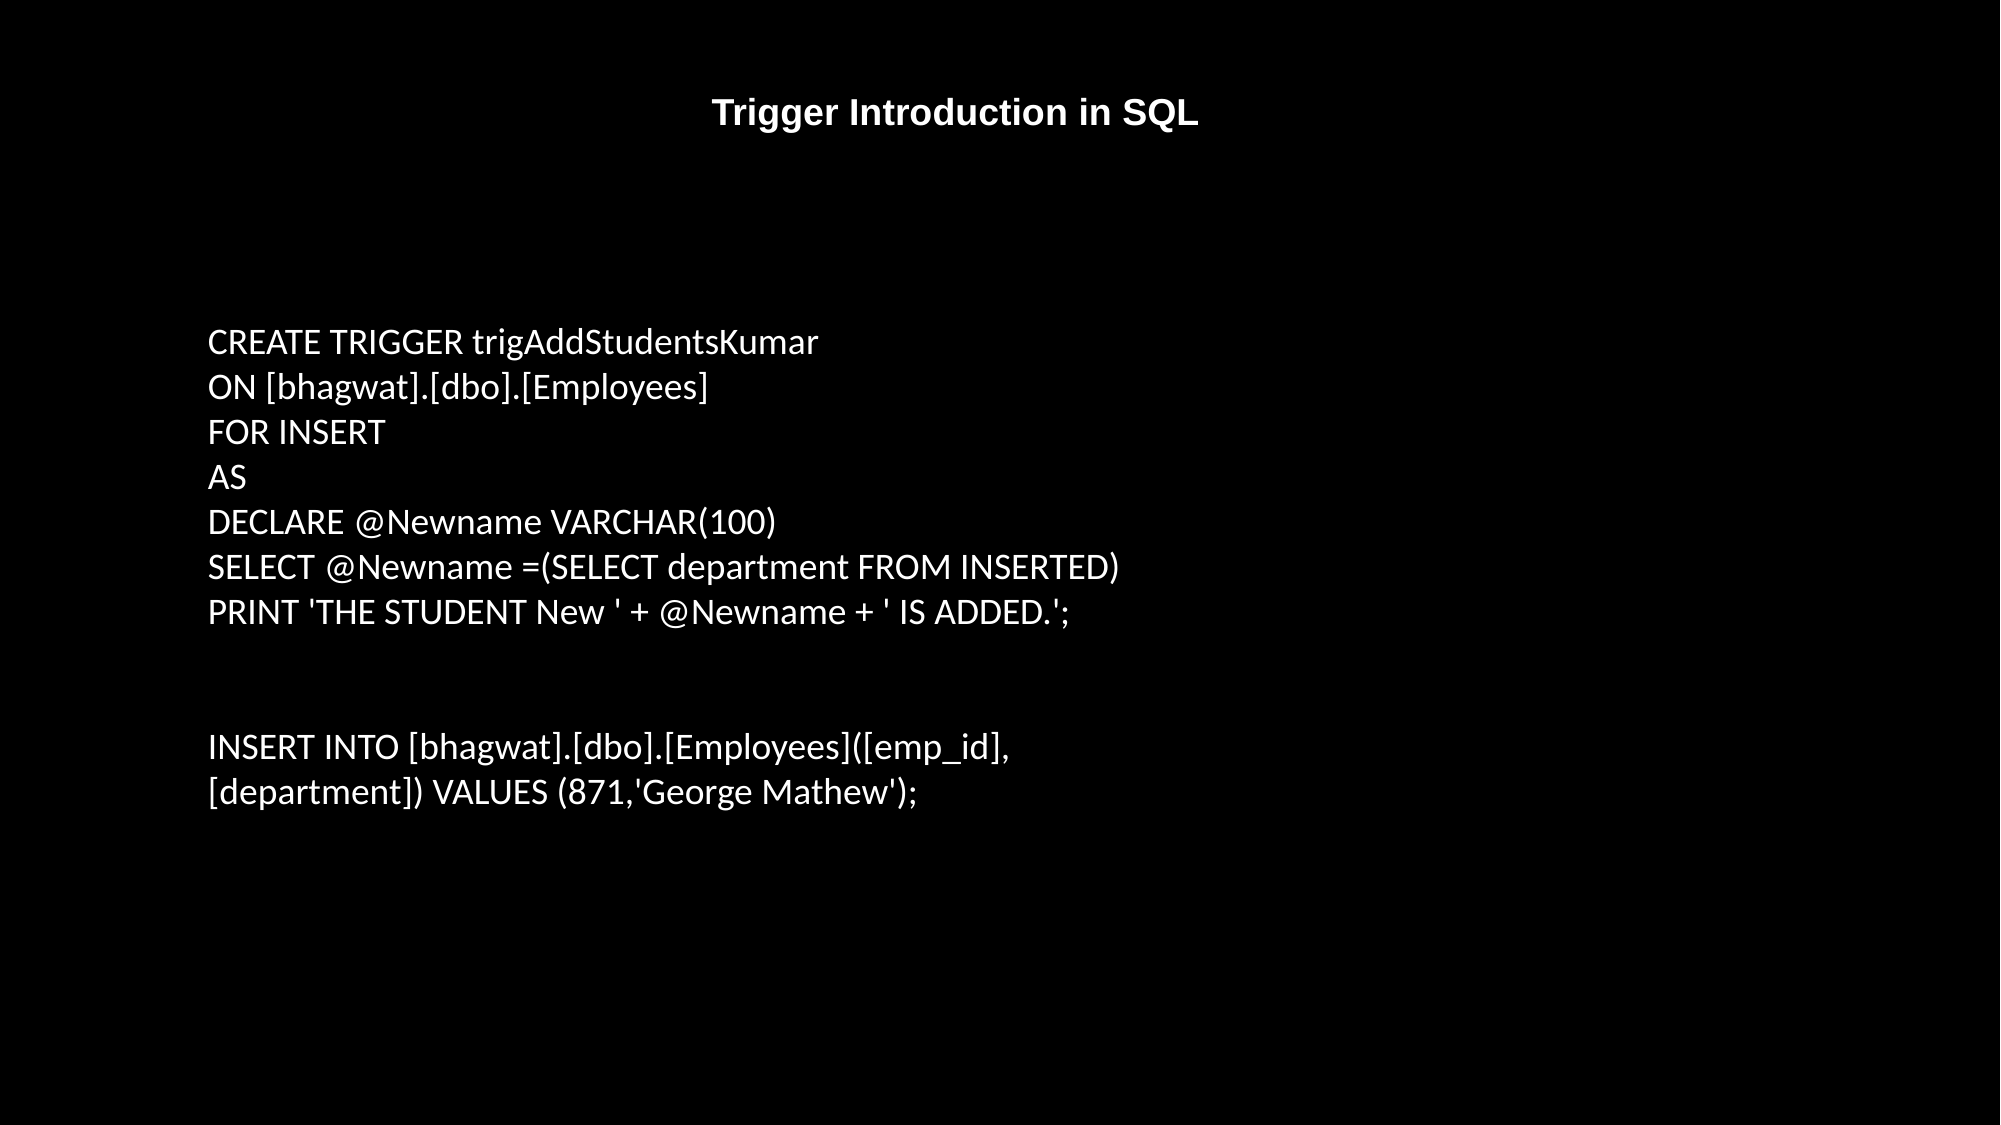

Trigger Introduction in SQL
CREATE TRIGGER trigAddStudentsKumar
ON [bhagwat].[dbo].[Employees]
FOR INSERT
AS
DECLARE @Newname VARCHAR(100)
SELECT @Newname =(SELECT department FROM INSERTED)
PRINT 'THE STUDENT New ' + @Newname + ' IS ADDED.';

INSERT INTO [bhagwat].[dbo].[Employees]([emp_id],[department]) VALUES (871,'George Mathew');